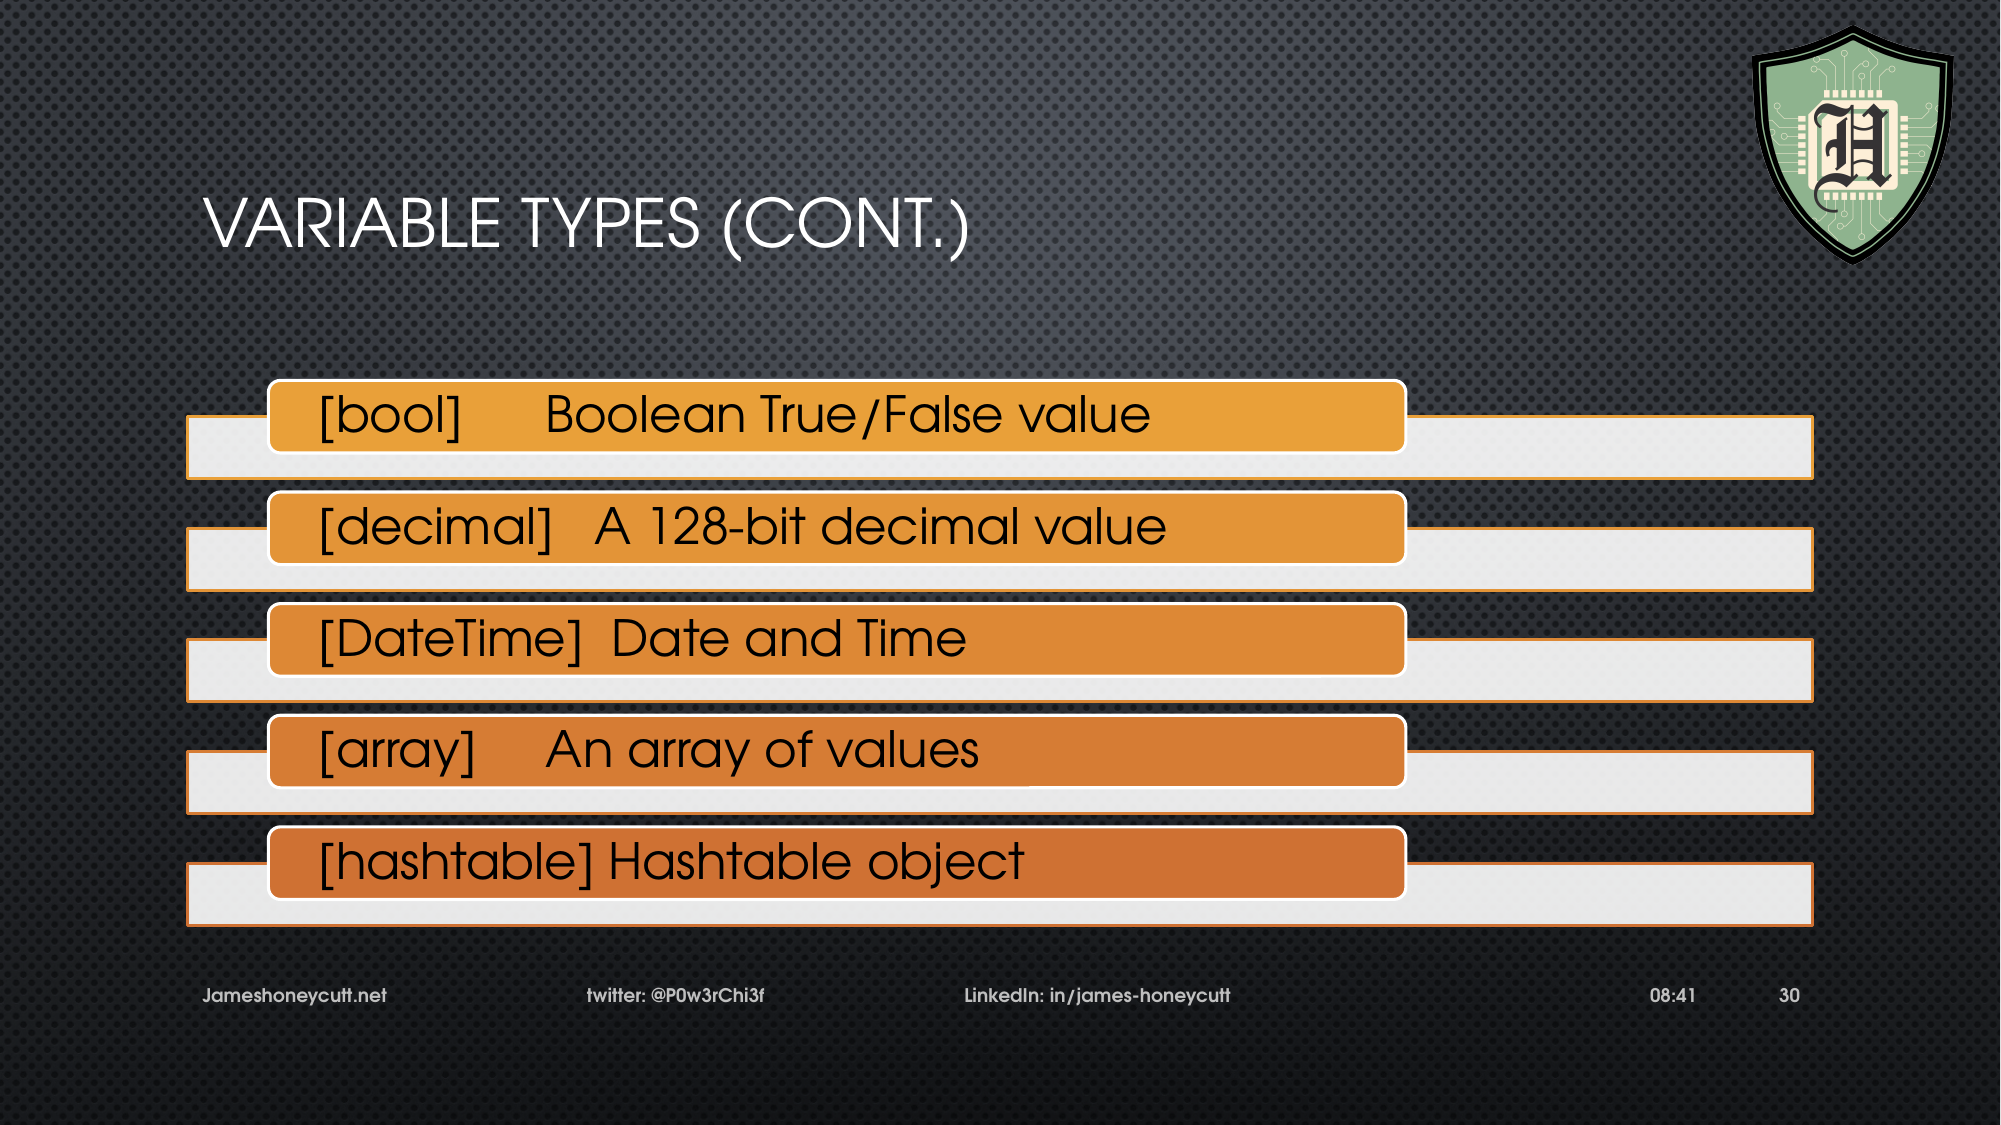

# Variable Types (cont.)
[bool]      Boolean True/False value
[decimal]   A 128-bit decimal value
[DateTime]  Date and Time
[array]     An array of values
[hashtable] Hashtable object
Jameshoneycutt.net                                      twitter: @P0w3rChi3f                                      LinkedIn: in/james-honeycutt
08:41
30